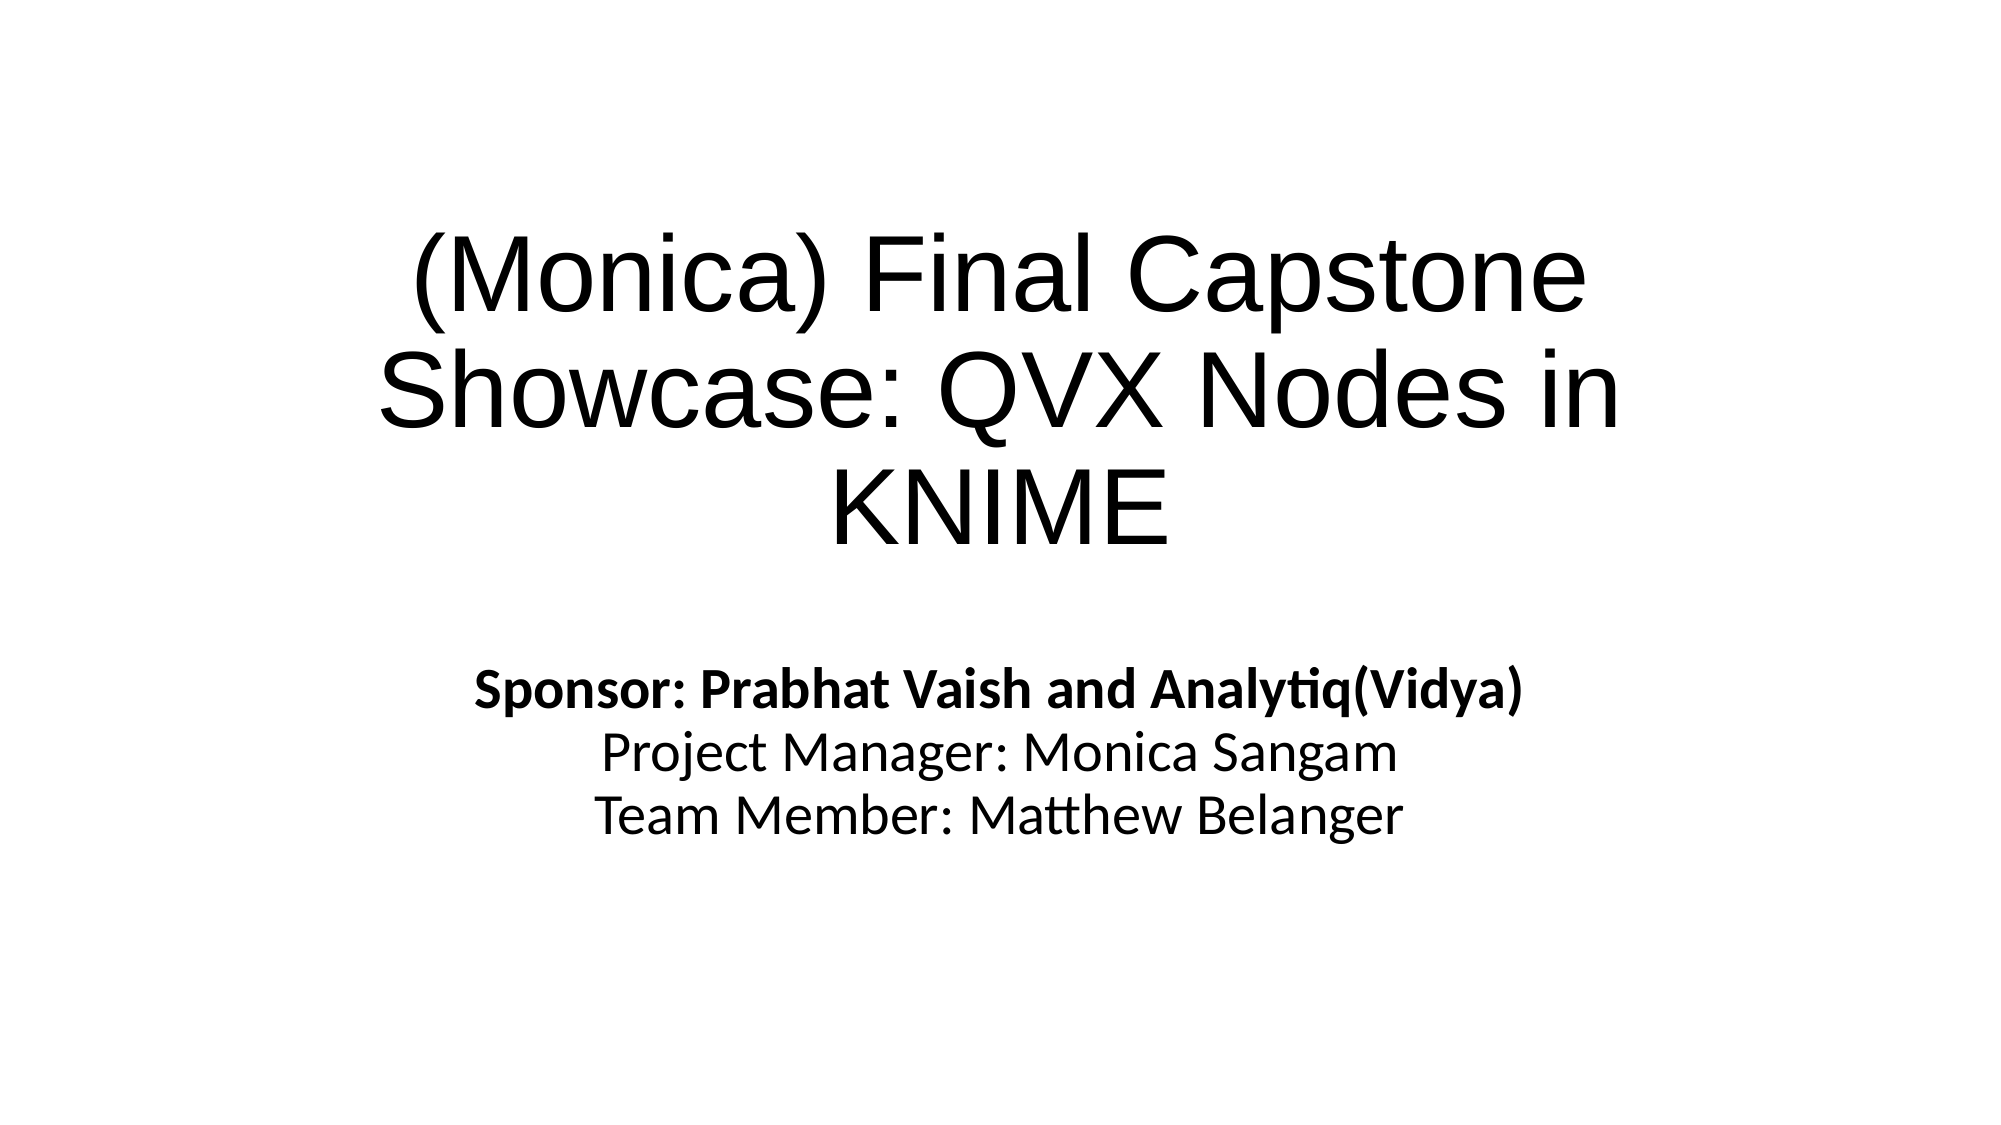

# (Monica) Final Capstone Showcase: QVX Nodes in KNIME

Sponsor: Prabhat Vaish and Analytiq(Vidya)
Project Manager: Monica Sangam
Team Member: Matthew Belanger